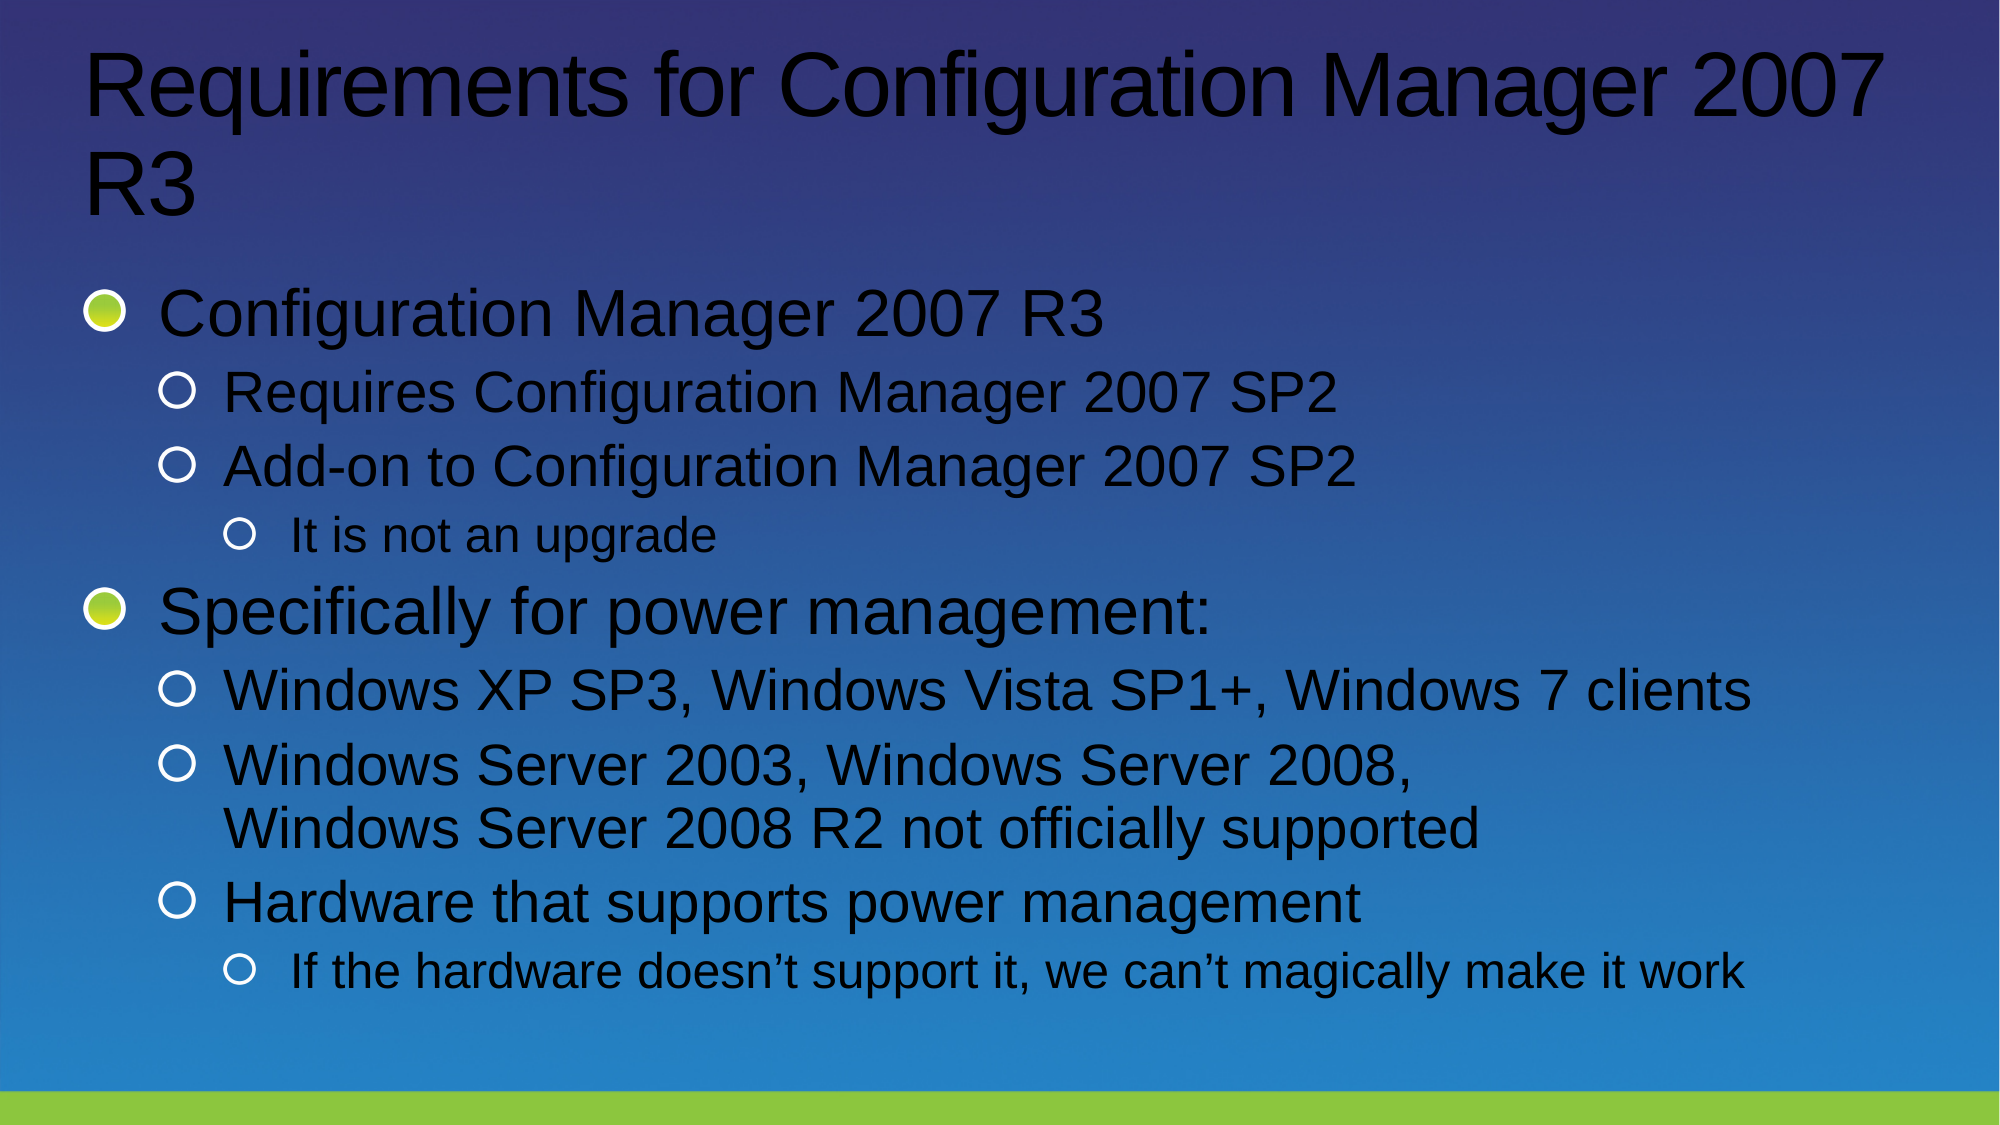

# Requirements for Configuration Manager 2007 R3
Configuration Manager 2007 R3
Requires Configuration Manager 2007 SP2
Add-on to Configuration Manager 2007 SP2
It is not an upgrade
Specifically for power management:
Windows XP SP3, Windows Vista SP1+, Windows 7 clients
Windows Server 2003, Windows Server 2008,
Windows Server 2008 R2 not officially supported
Hardware that supports power management
If the hardware doesn’t support it, we can’t magically make it work